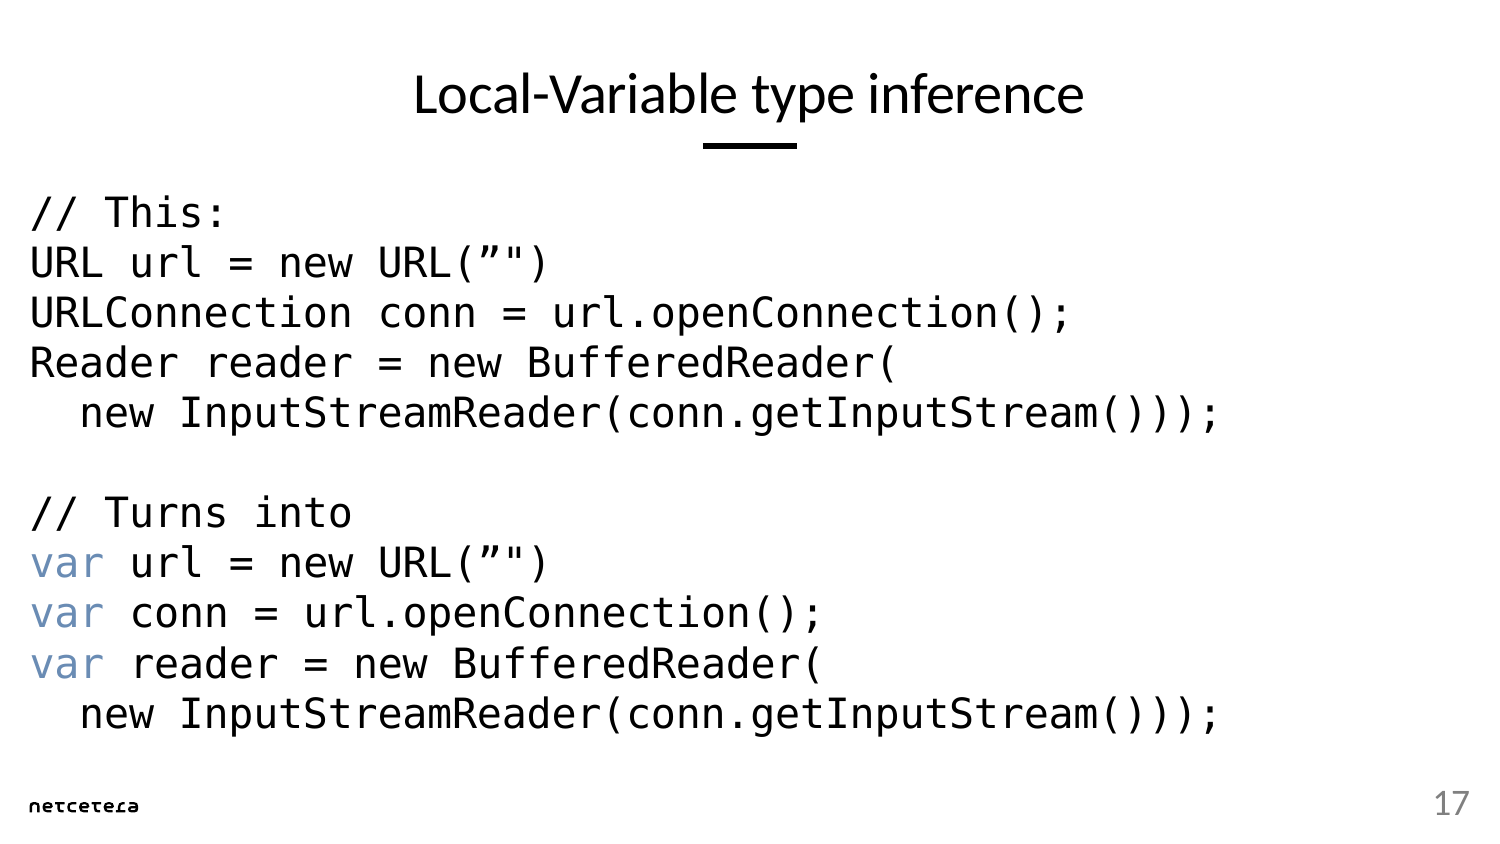

# Local-Variable type inference
// This:
URL url = new URL(”")
URLConnection conn = url.openConnection();
Reader reader = new BufferedReader(
  new InputStreamReader(conn.getInputStream()));
// Turns into
var url = new URL(”")
var conn = url.openConnection();
var reader = new BufferedReader(
  new InputStreamReader(conn.getInputStream()));

17